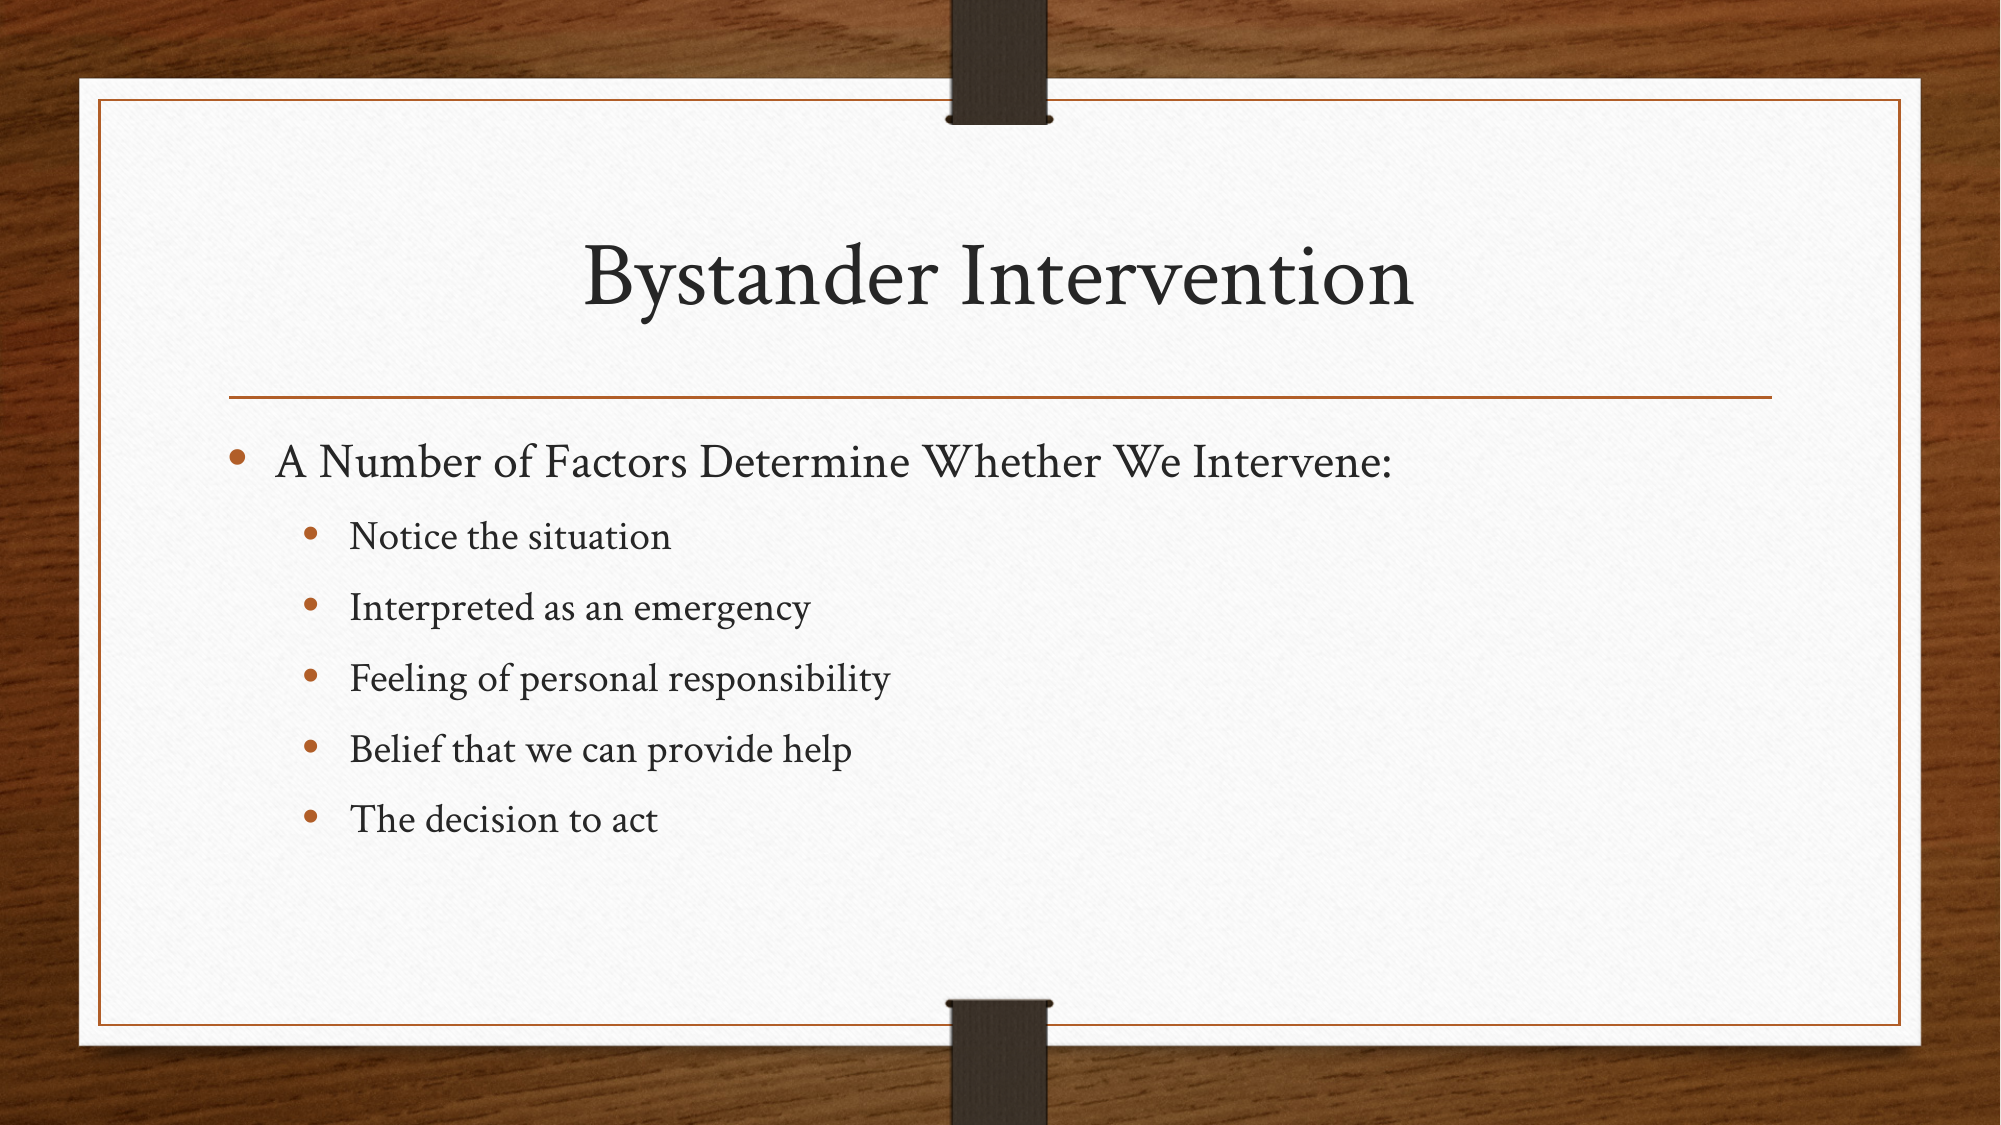

# Bystander Intervention
A Number of Factors Determine Whether We Intervene:
Notice the situation
Interpreted as an emergency
Feeling of personal responsibility
Belief that we can provide help
The decision to act